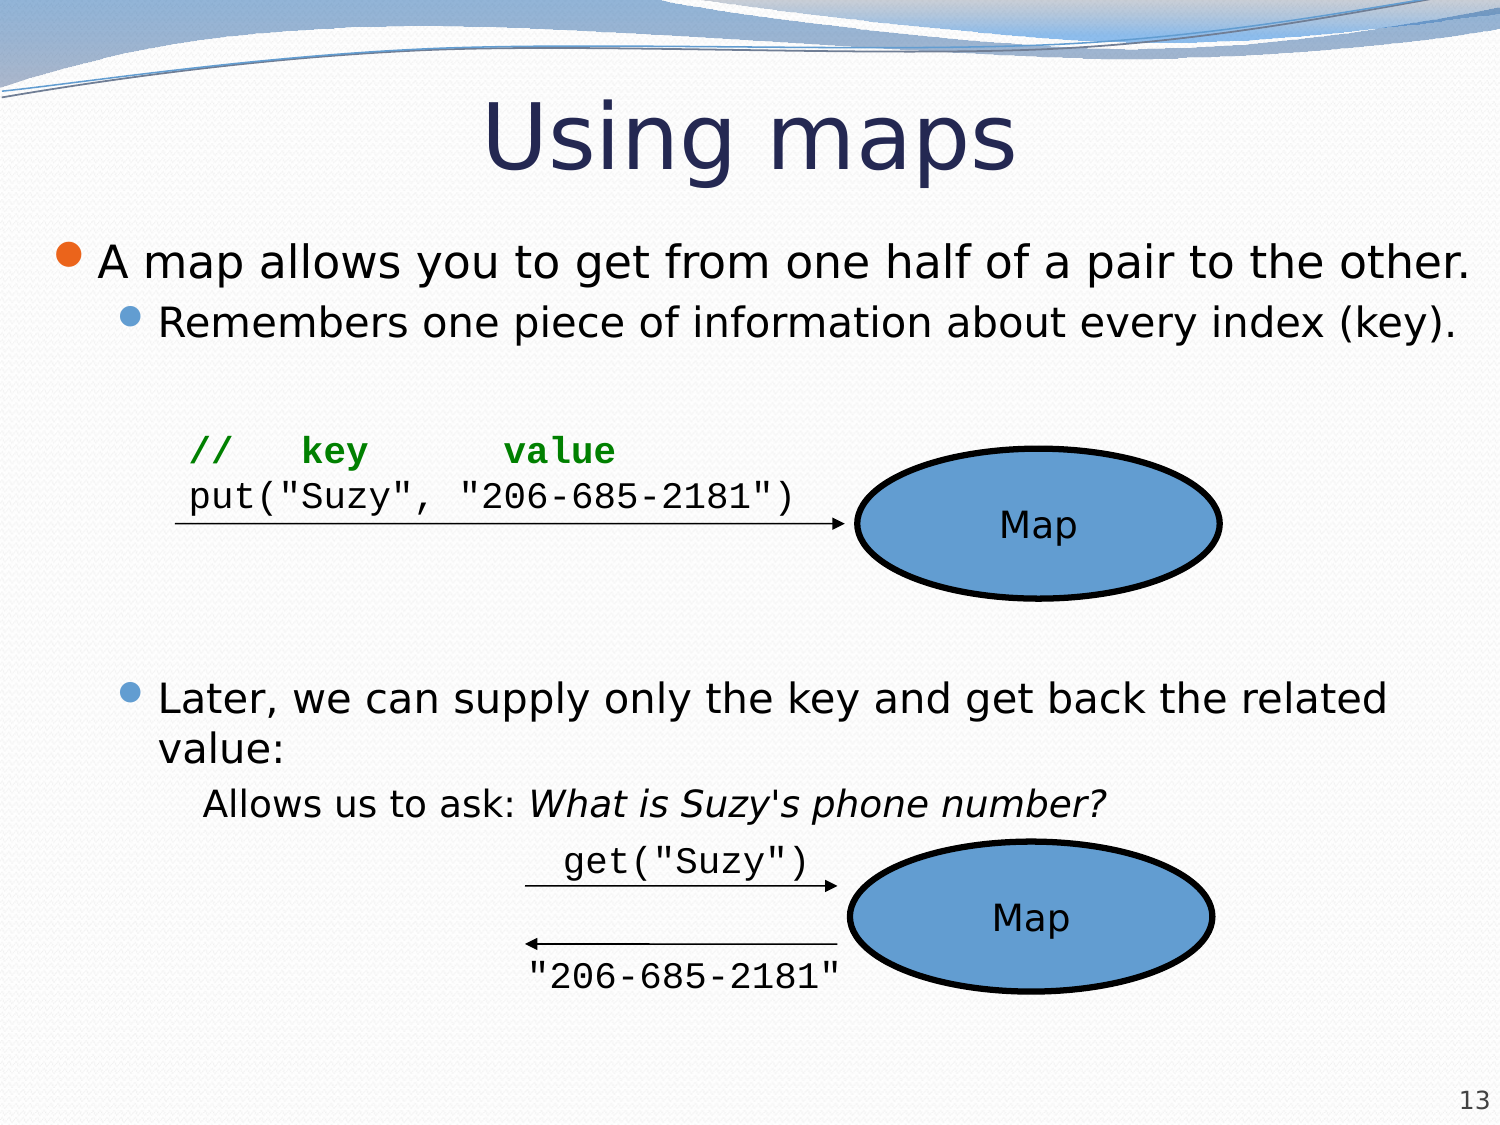

# Using maps
A map allows you to get from one half of a pair to the other.
Remembers one piece of information about every index (key).

Later, we can supply only the key and get back the related value:
	Allows us to ask: What is Suzy's phone number?
//   key      value
put("Suzy", "206-685-2181")
Map

get("Suzy")
Map

"206-685-2181"